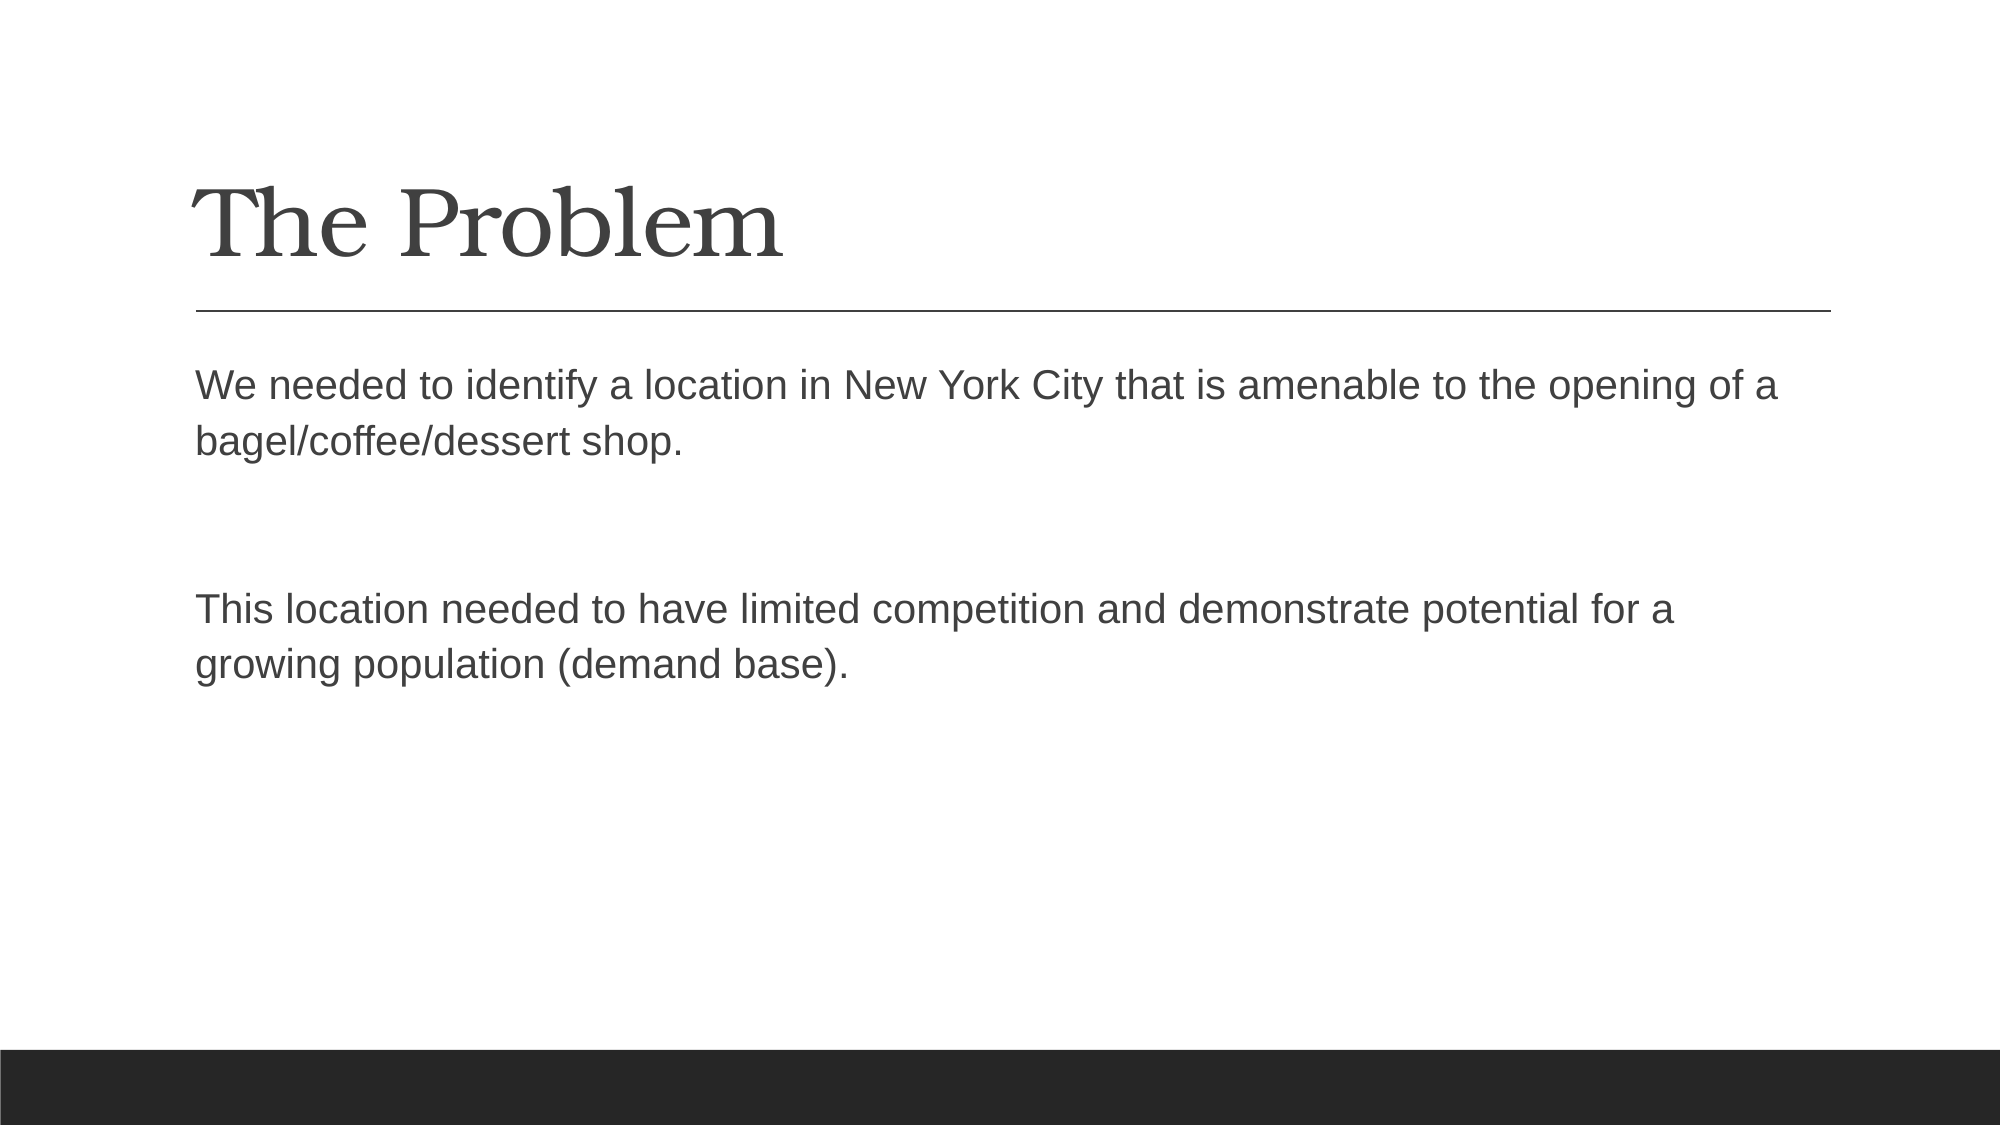

# The Problem
We needed to identify a location in New York City that is amenable to the opening of a bagel/coffee/dessert shop.

This location needed to have limited competition and demonstrate potential for a growing population (demand base).